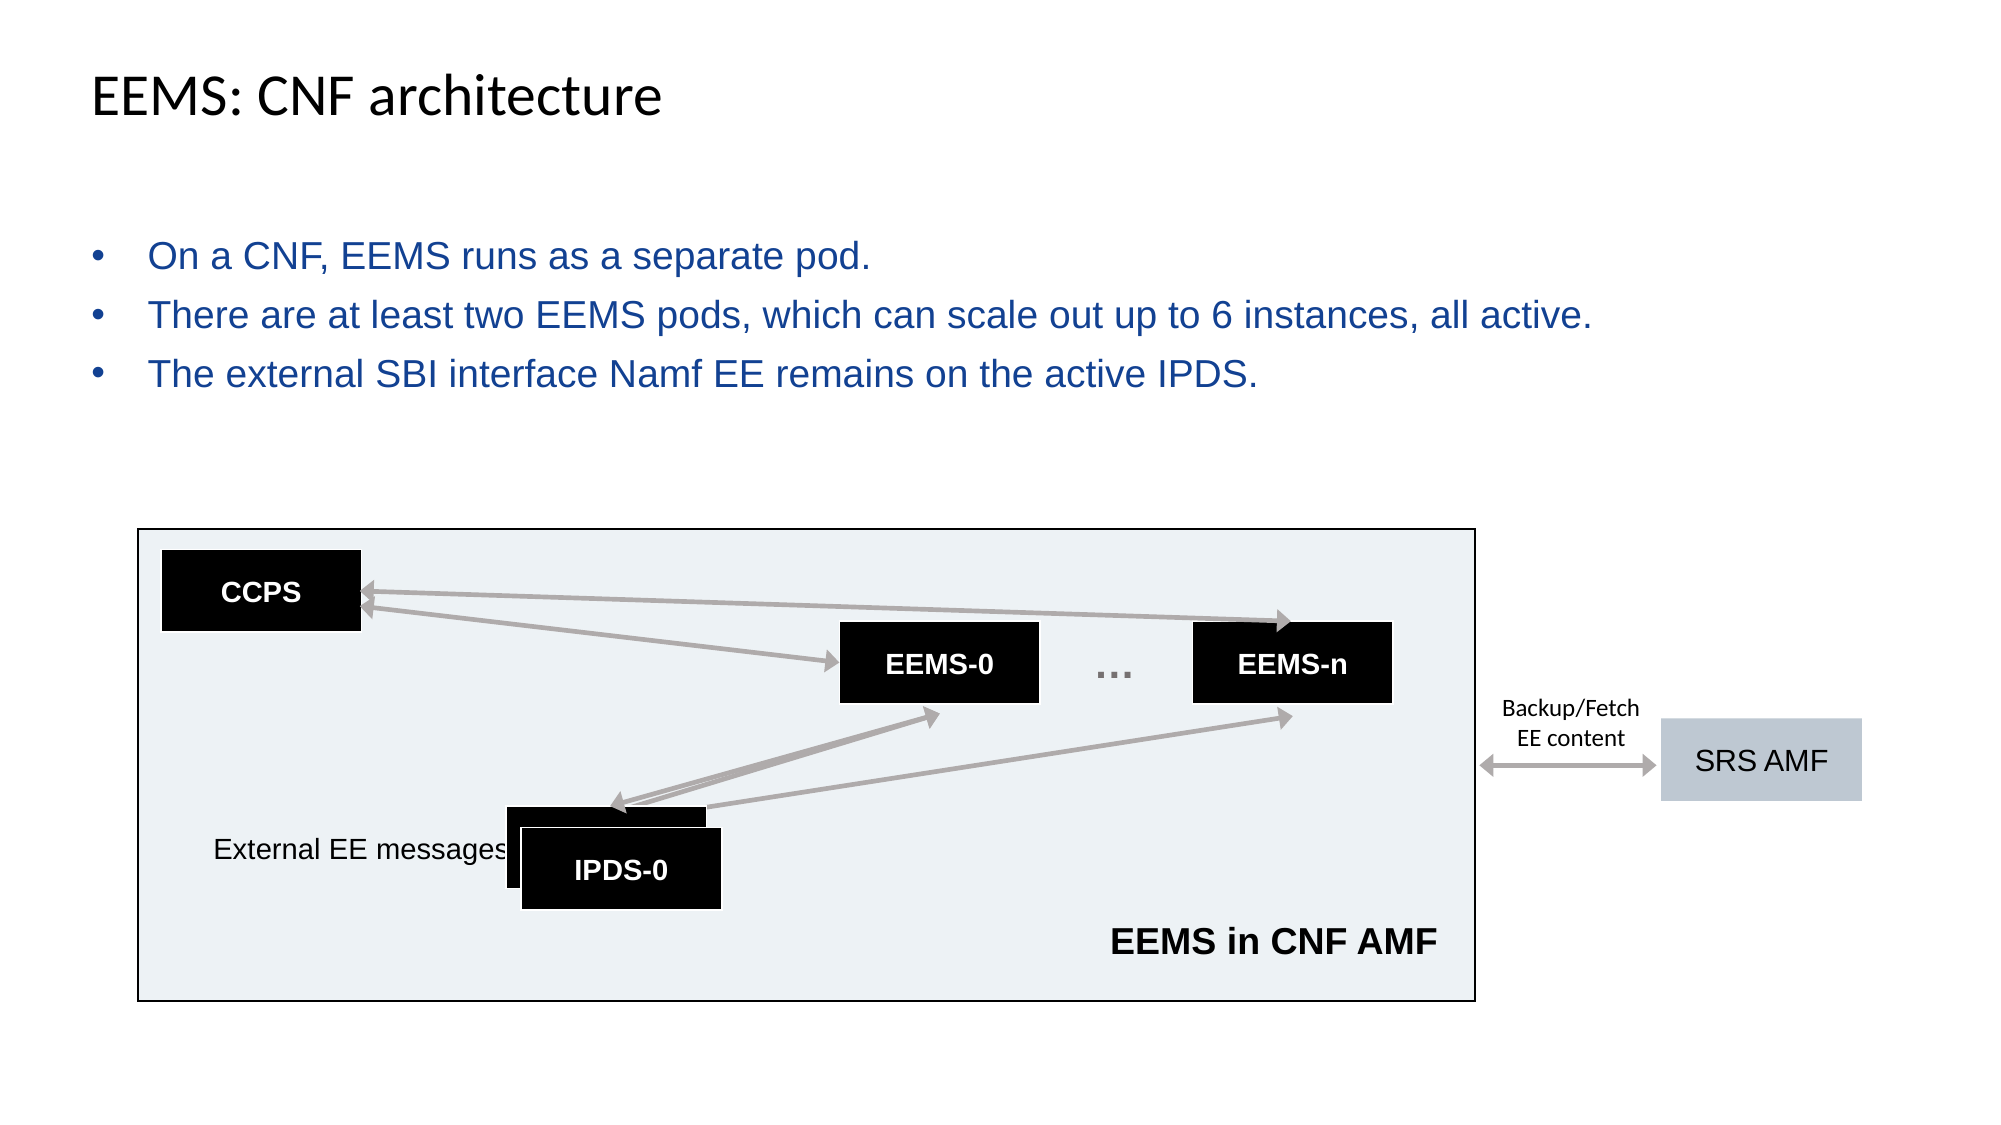

# EEMS: CNF architecture
On a CNF, EEMS runs as a separate pod.
There are at least two EEMS pods, which can scale out up to 6 instances, all active.
The external SBI interface Namf EE remains on the active IPDS.

CCPS
…
EEMS-0
EEMS-n
Backup/Fetch EE content
SRS AMF
IPDS-0
External EE messages
IPDS-0
EEMS in CNF AMF